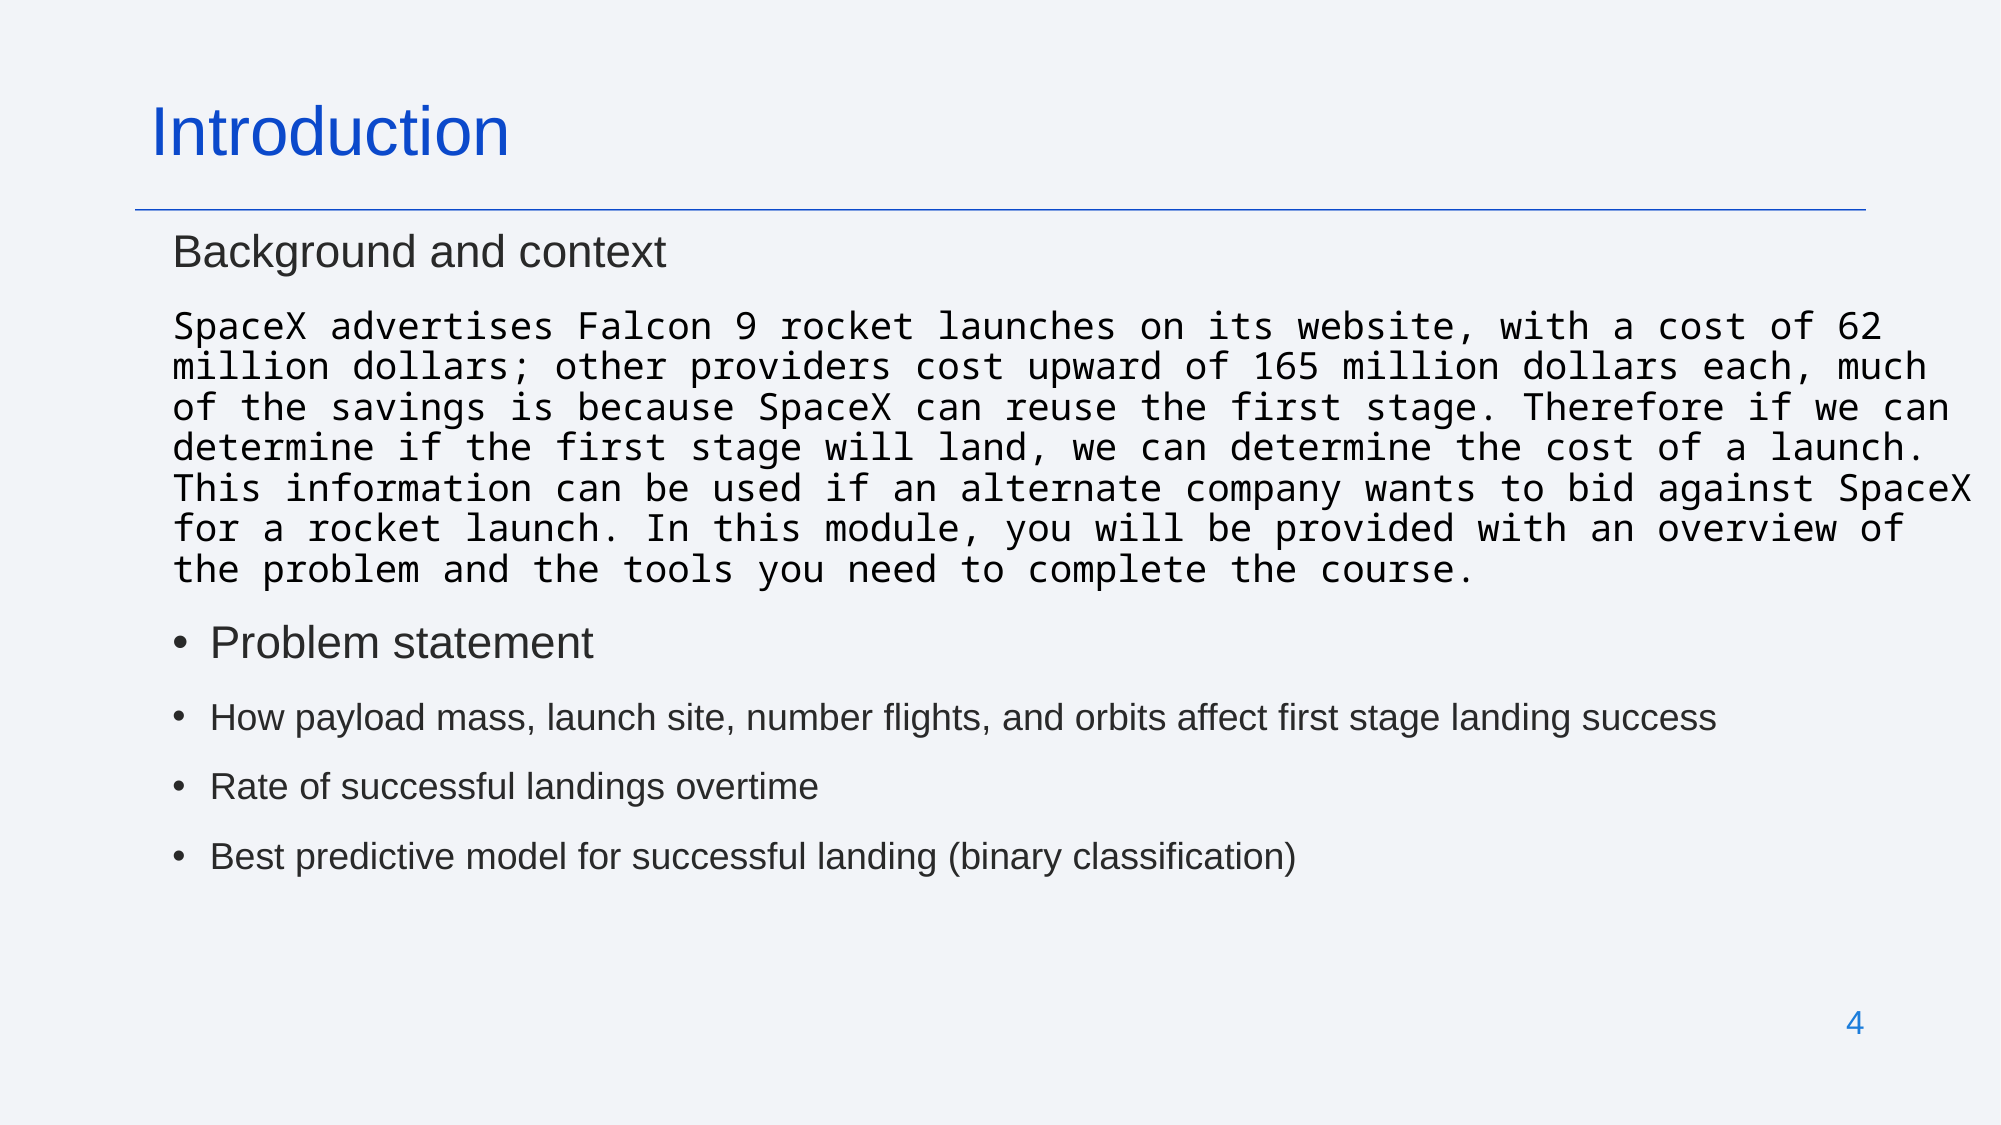

Introduction
Background and context
SpaceX advertises Falcon 9 rocket launches on its website, with a cost of 62 million dollars; other providers cost upward of 165 million dollars each, much of the savings is because SpaceX can reuse the first stage. Therefore if we can determine if the first stage will land, we can determine the cost of a launch. This information can be used if an alternate company wants to bid against SpaceX for a rocket launch. In this module, you will be provided with an overview of the problem and the tools you need to complete the course.
Problem statement
How payload mass, launch site, number flights, and orbits affect first stage landing success
Rate of successful landings overtime
Best predictive model for successful landing (binary classification)
4